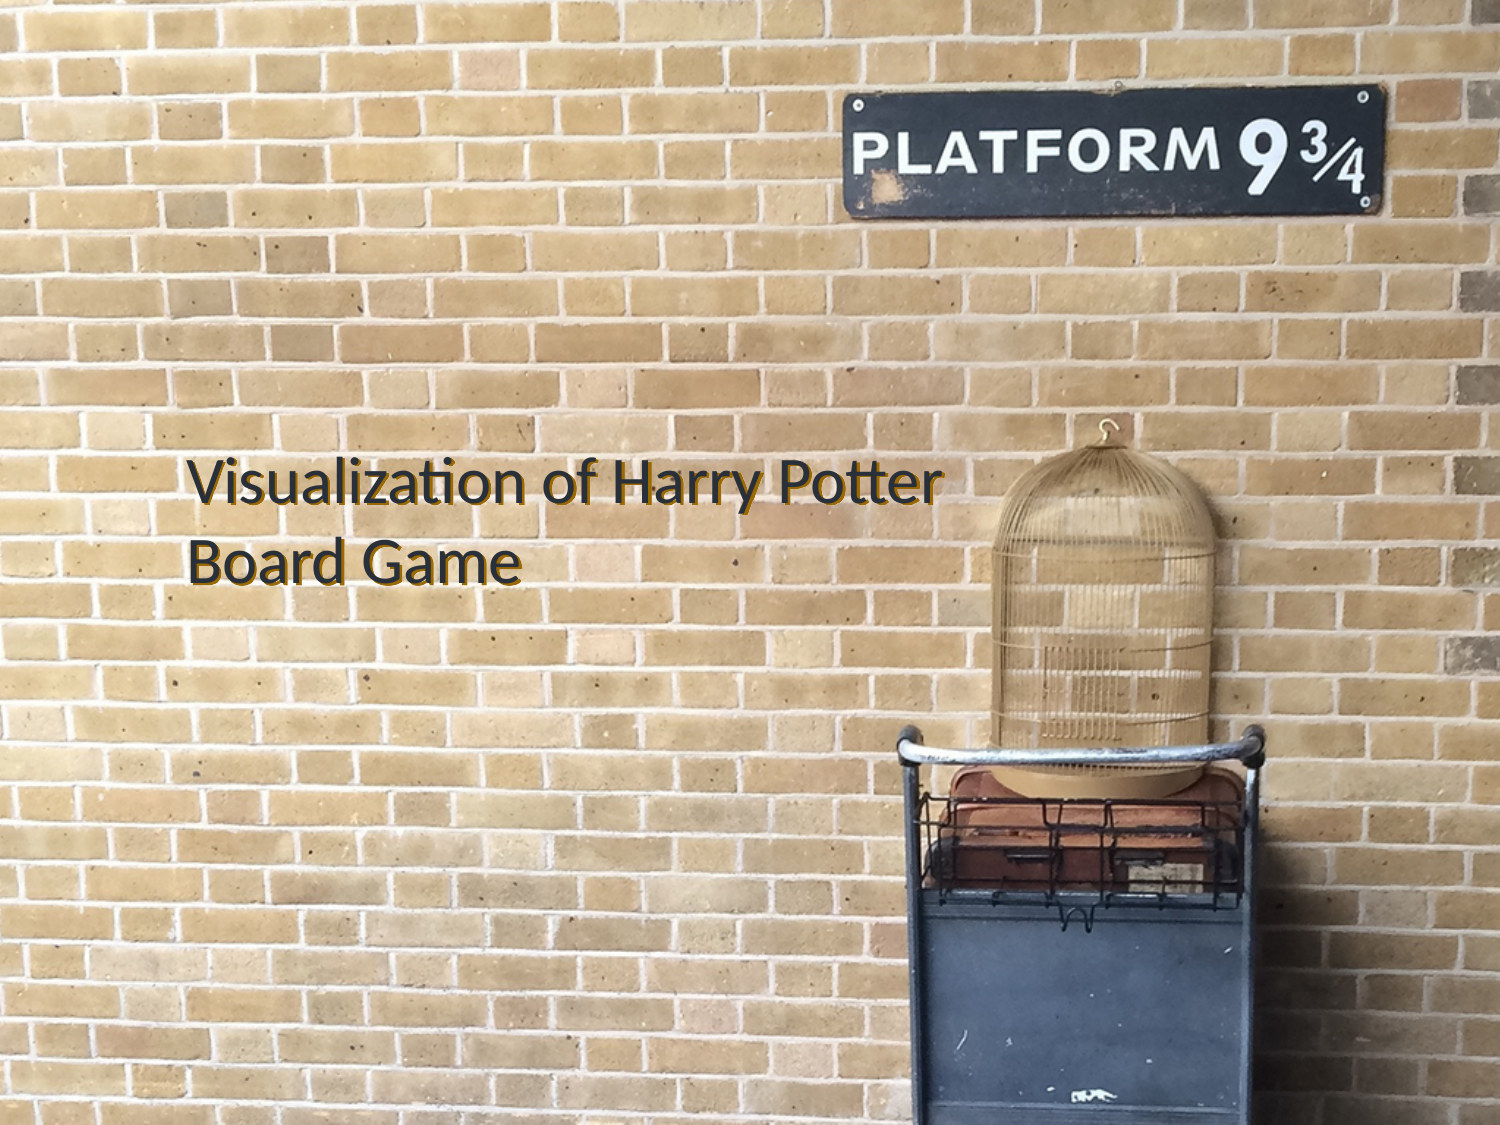

# Visualization of Harry Potter Board Game